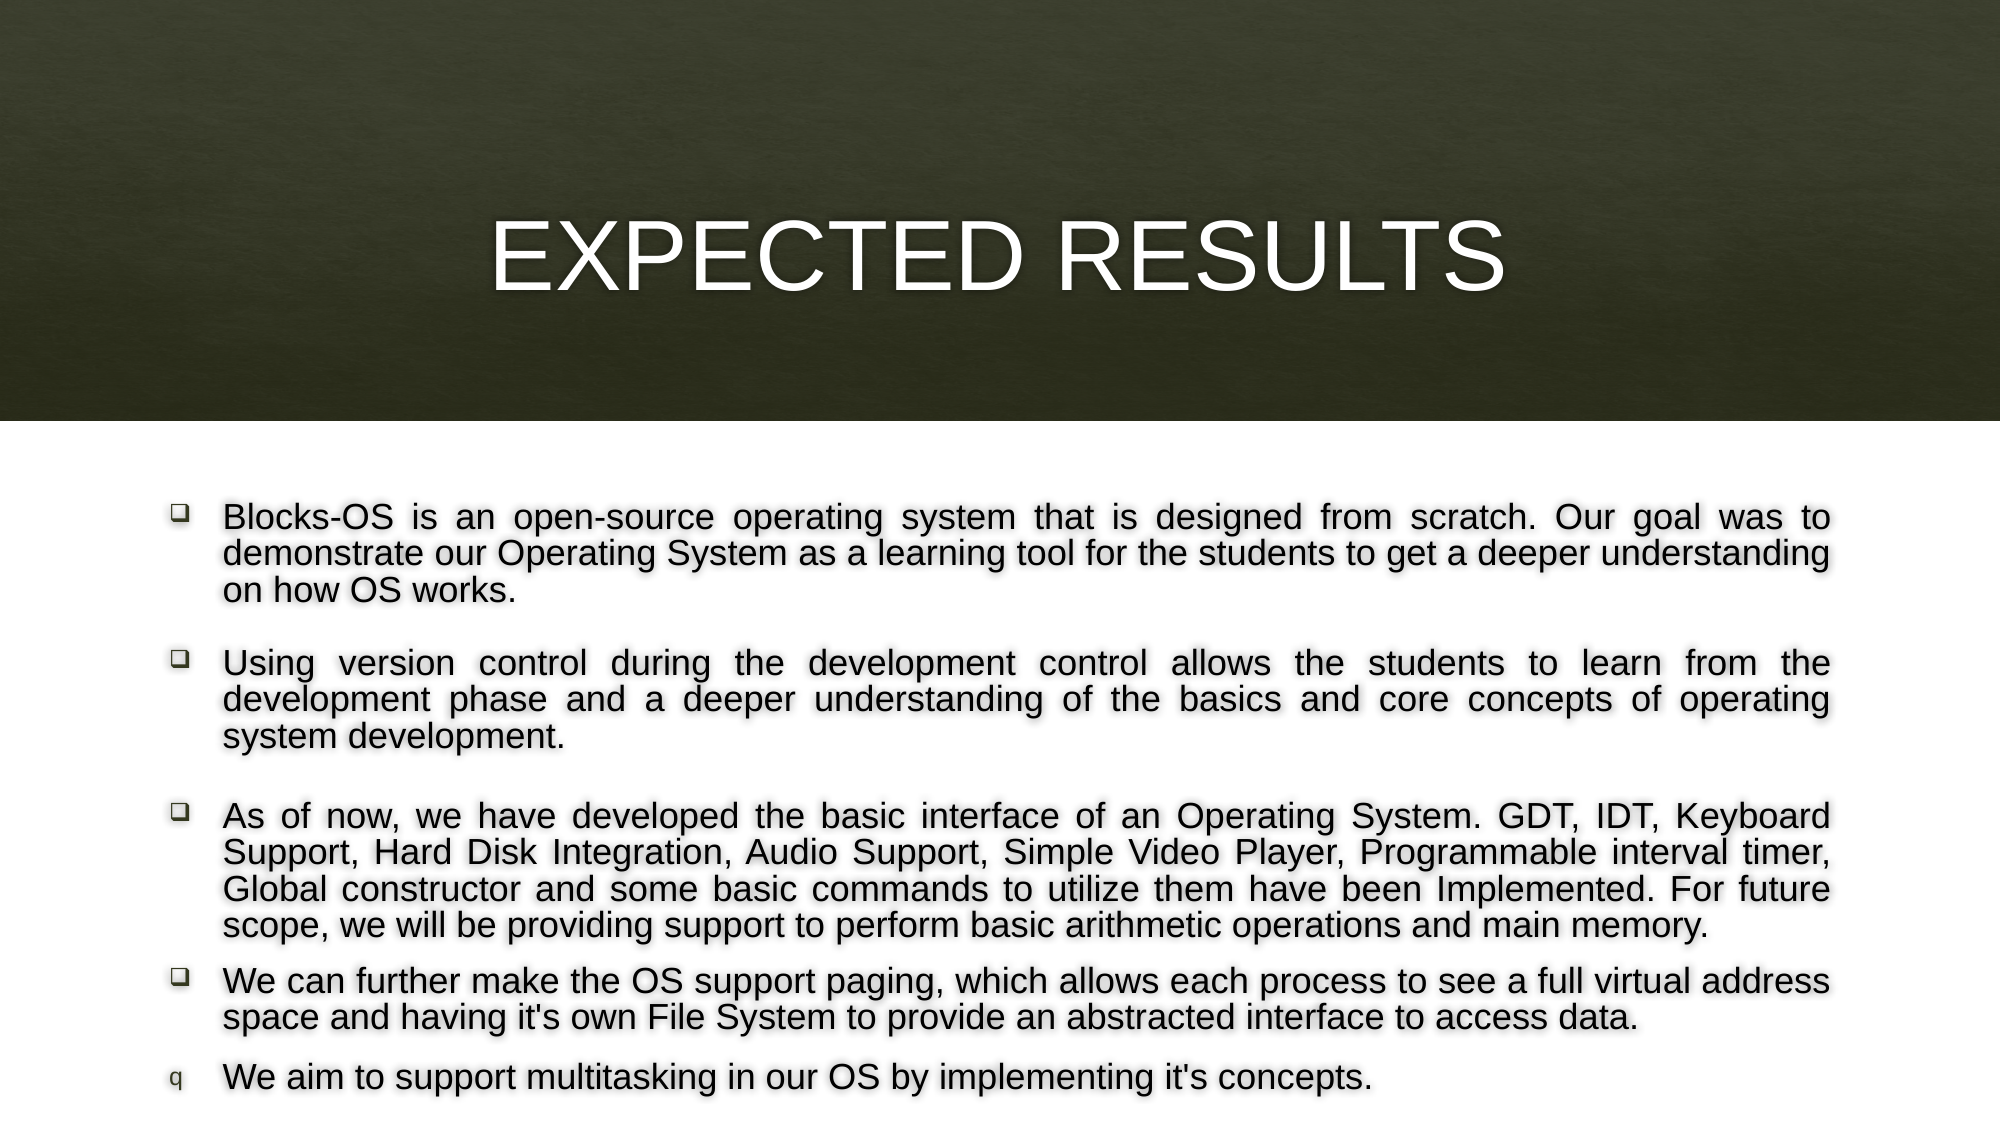

# EXPECTED RESULTS
Blocks-OS is an open-source operating system that is designed from scratch. Our goal was to demonstrate our Operating System as a learning tool for the students to get a deeper understanding on how OS works.

Using version control during the development control allows the students to learn from the development phase and a deeper understanding of the basics and core concepts of operating system development.

As of now, we have developed the basic interface of an Operating System. GDT, IDT, Keyboard Support, Hard Disk Integration, Audio Support, Simple Video Player, Programmable interval timer, Global constructor and some basic commands to utilize them have been Implemented. For future scope, we will be providing support to perform basic arithmetic operations and main memory.
We can further make the OS support paging, which allows each process to see a full virtual address space and having it's own File System to provide an abstracted interface to access data.
We aim to support multitasking in our OS by implementing it's concepts.